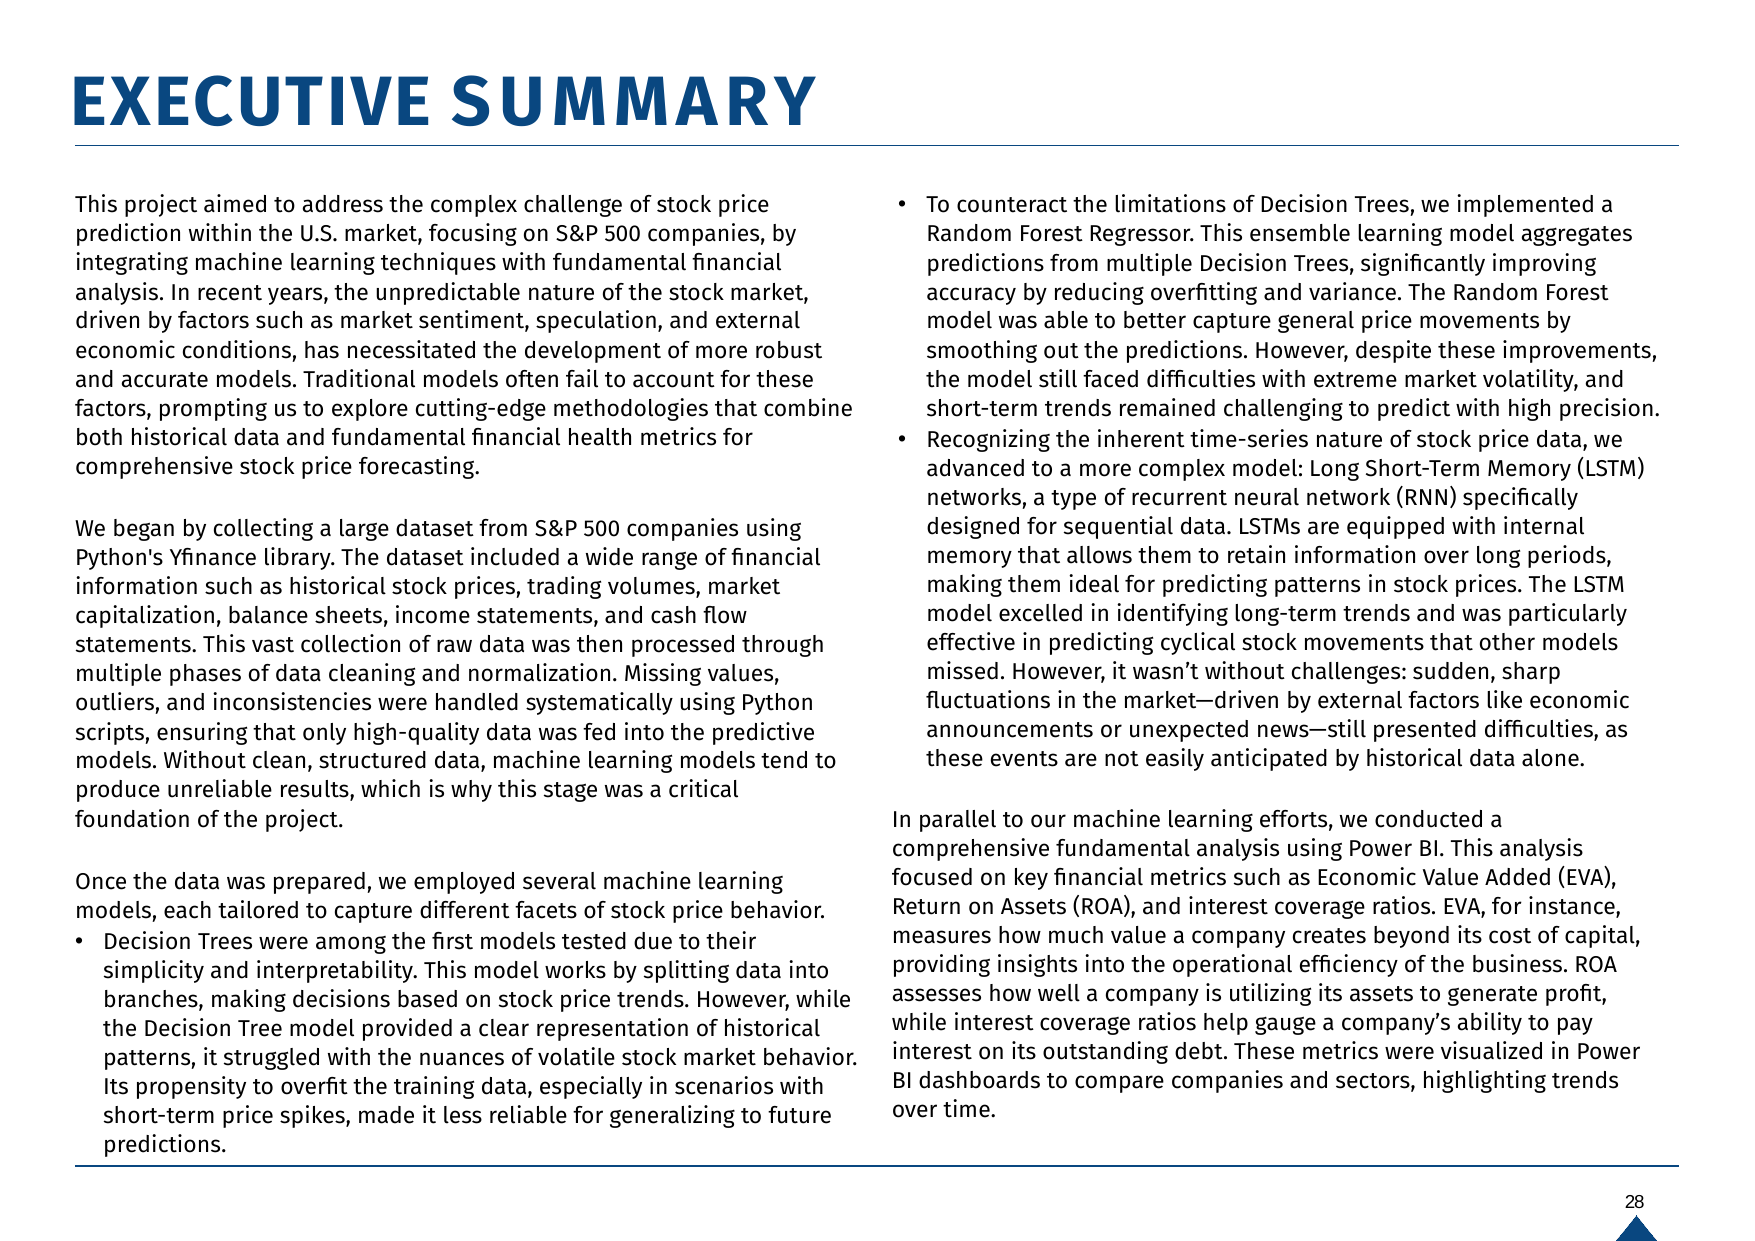

# EXECUTIVE SUMMARY

This project aimed to address the complex challenge of stock price prediction within the U.S. market, focusing on S&P 500 companies, by integrating machine learning techniques with fundamental financial analysis. In recent years, the unpredictable nature of the stock market, driven by factors such as market sentiment, speculation, and external economic conditions, has necessitated the development of more robust and accurate models. Traditional models often fail to account for these factors, prompting us to explore cutting-edge methodologies that combine both historical data and fundamental financial health metrics for comprehensive stock price forecasting.

We began by collecting a large dataset from S&P 500 companies using Python's Yfinance library. The dataset included a wide range of financial information such as historical stock prices, trading volumes, market capitalization, balance sheets, income statements, and cash flow statements. This vast collection of raw data was then processed through multiple phases of data cleaning and normalization. Missing values, outliers, and inconsistencies were handled systematically using Python scripts, ensuring that only high-quality data was fed into the predictive models. Without clean, structured data, machine learning models tend to produce unreliable results, which is why this stage was a critical foundation of the project.

Once the data was prepared, we employed several machine learning models, each tailored to capture different facets of stock price behavior.
Decision Trees were among the first models tested due to their simplicity and interpretability. This model works by splitting data into branches, making decisions based on stock price trends. However, while the Decision Tree model provided a clear representation of historical patterns, it struggled with the nuances of volatile stock market behavior. Its propensity to overfit the training data, especially in scenarios with short-term price spikes, made it less reliable for generalizing to future predictions.
To counteract the limitations of Decision Trees, we implemented a Random Forest Regressor. This ensemble learning model aggregates predictions from multiple Decision Trees, significantly improving accuracy by reducing overfitting and variance. The Random Forest model was able to better capture general price movements by smoothing out the predictions. However, despite these improvements, the model still faced difficulties with extreme market volatility, and short-term trends remained challenging to predict with high precision.
Recognizing the inherent time-series nature of stock price data, we advanced to a more complex model: Long Short-Term Memory (LSTM) networks, a type of recurrent neural network (RNN) specifically designed for sequential data. LSTMs are equipped with internal memory that allows them to retain information over long periods, making them ideal for predicting patterns in stock prices. The LSTM model excelled in identifying long-term trends and was particularly effective in predicting cyclical stock movements that other models missed. However, it wasn’t without challenges: sudden, sharp fluctuations in the market—driven by external factors like economic announcements or unexpected news—still presented difficulties, as these events are not easily anticipated by historical data alone.

In parallel to our machine learning efforts, we conducted a comprehensive fundamental analysis using Power BI. This analysis focused on key financial metrics such as Economic Value Added (EVA), Return on Assets (ROA), and interest coverage ratios. EVA, for instance, measures how much value a company creates beyond its cost of capital, providing insights into the operational efficiency of the business. ROA assesses how well a company is utilizing its assets to generate profit, while interest coverage ratios help gauge a company’s ability to pay interest on its outstanding debt. These metrics were visualized in Power BI dashboards to compare companies and sectors, highlighting trends over time.

28